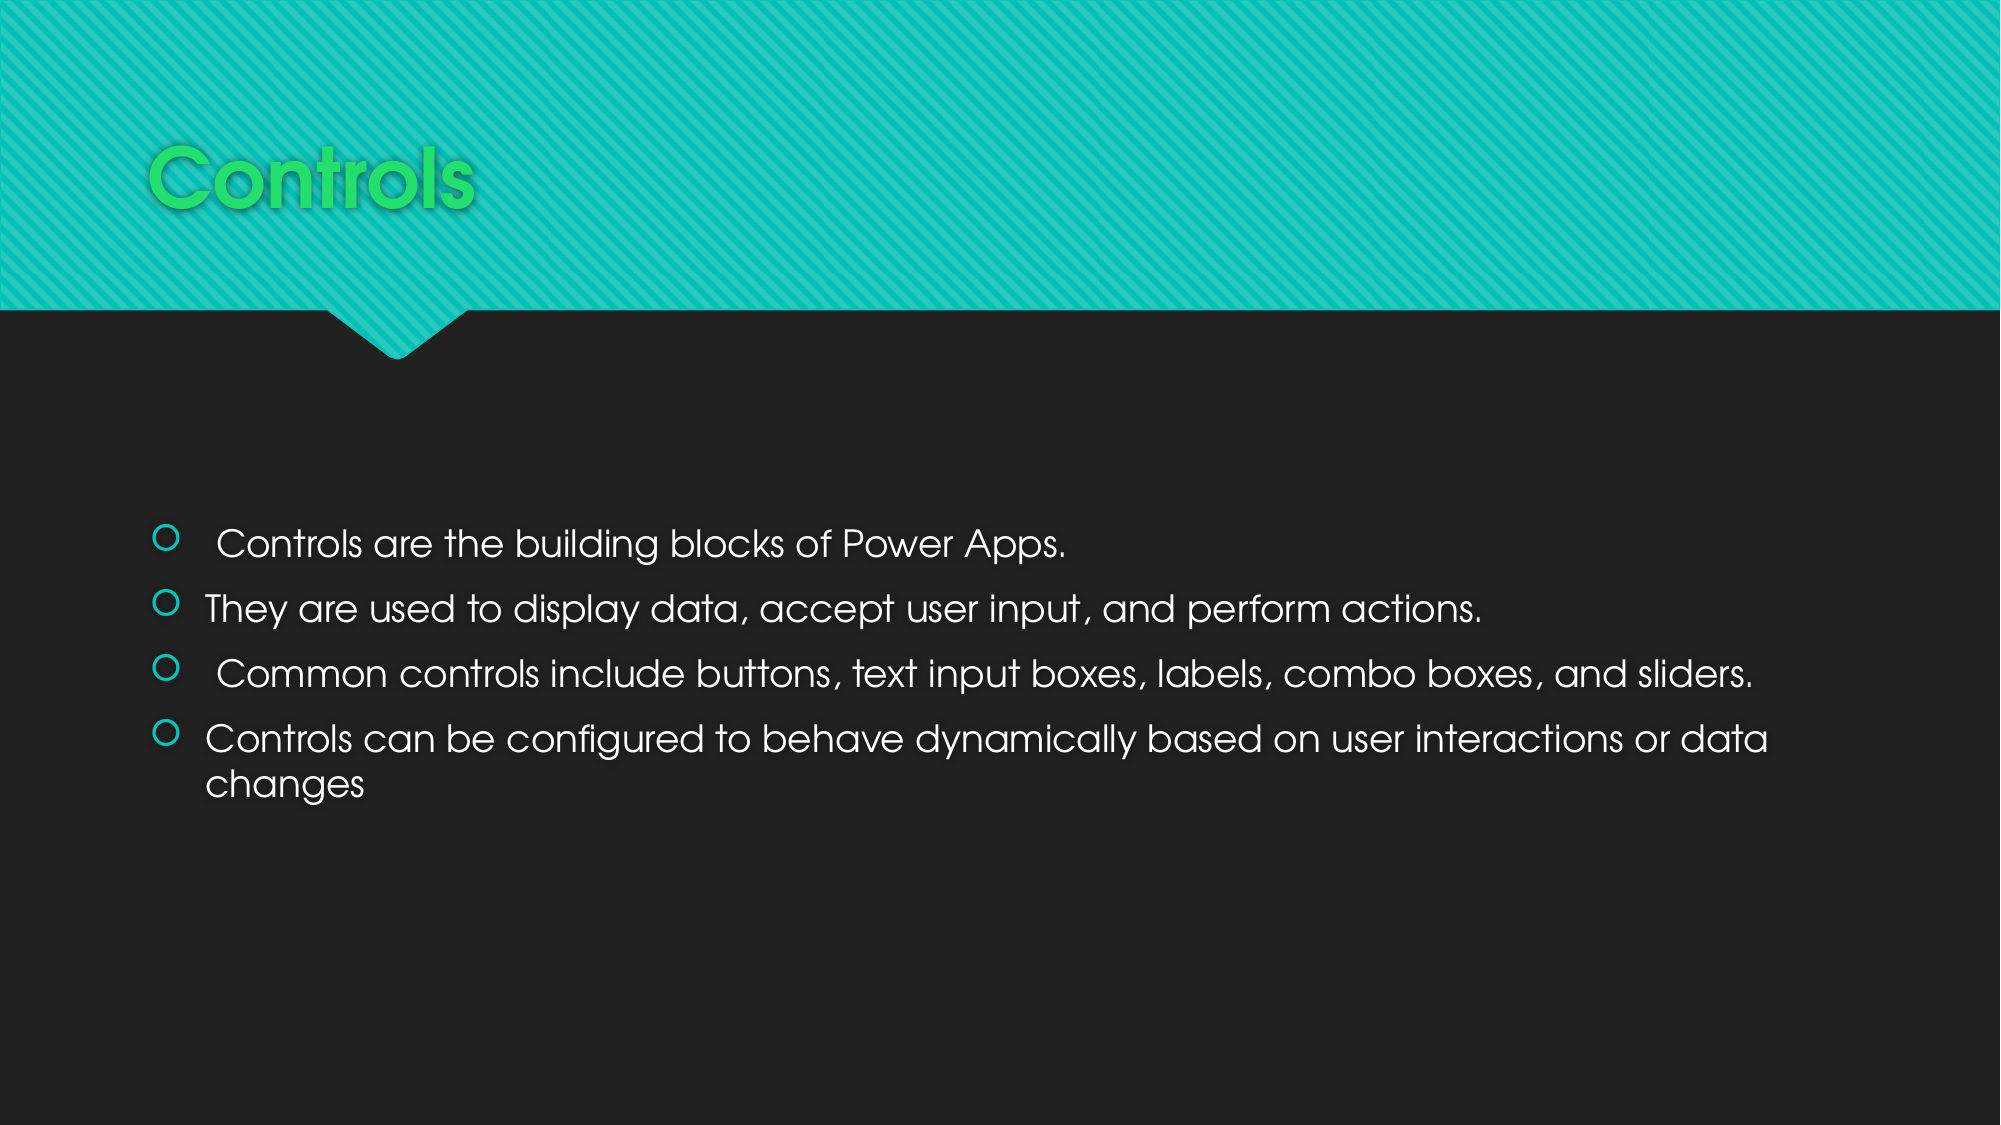

# Controls
 Controls are the building blocks of Power Apps.
They are used to display data, accept user input, and perform actions.
 Common controls include buttons, text input boxes, labels, combo boxes, and sliders.
Controls can be configured to behave dynamically based on user interactions or data changes